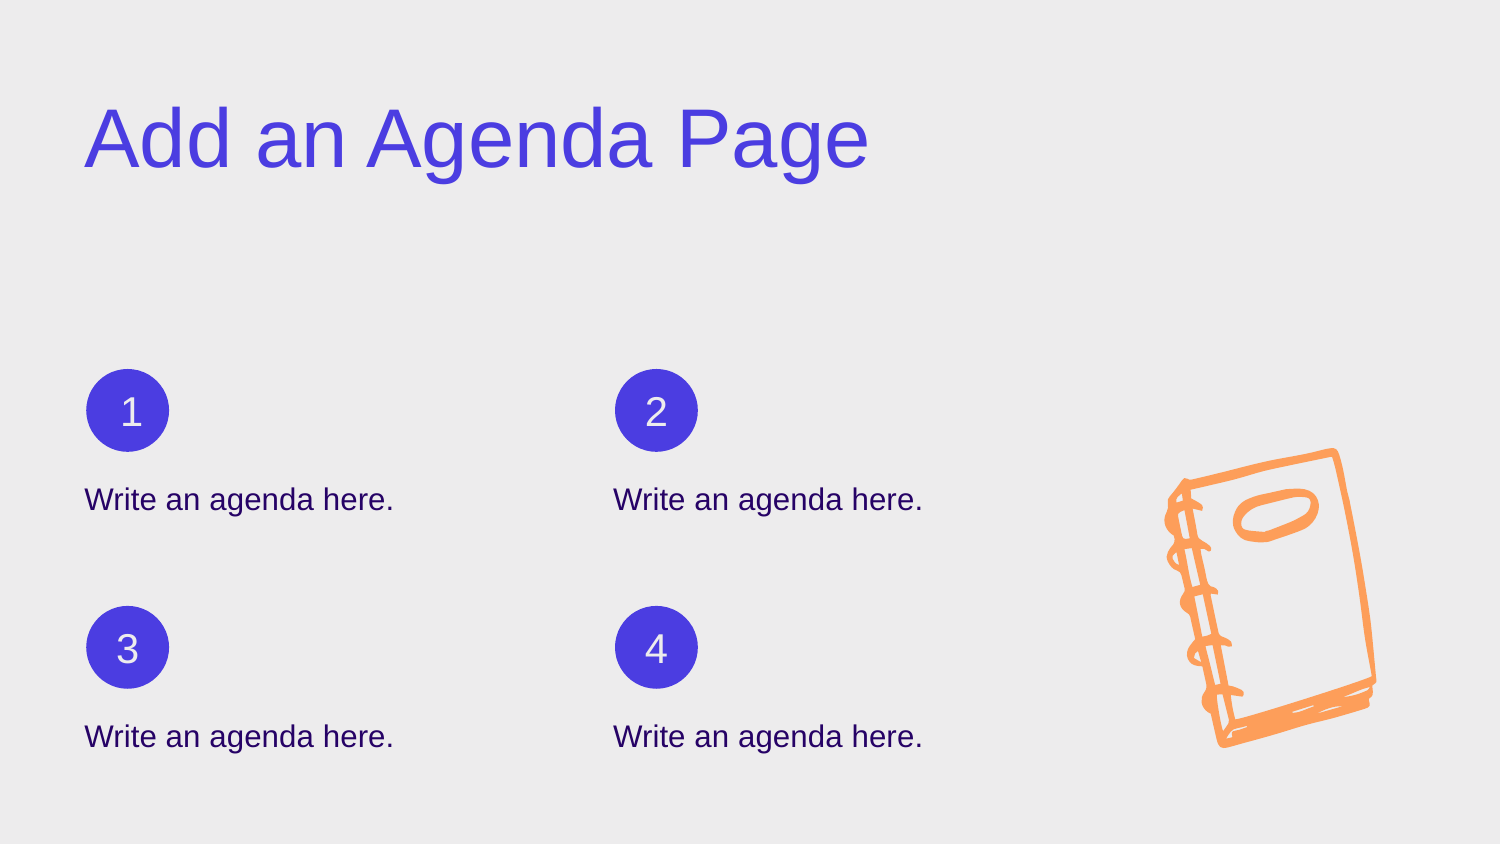

Add an Agenda Page

1
2

Write an agenda here.
Write an agenda here.

3
4
Write an agenda here.
Write an agenda here.